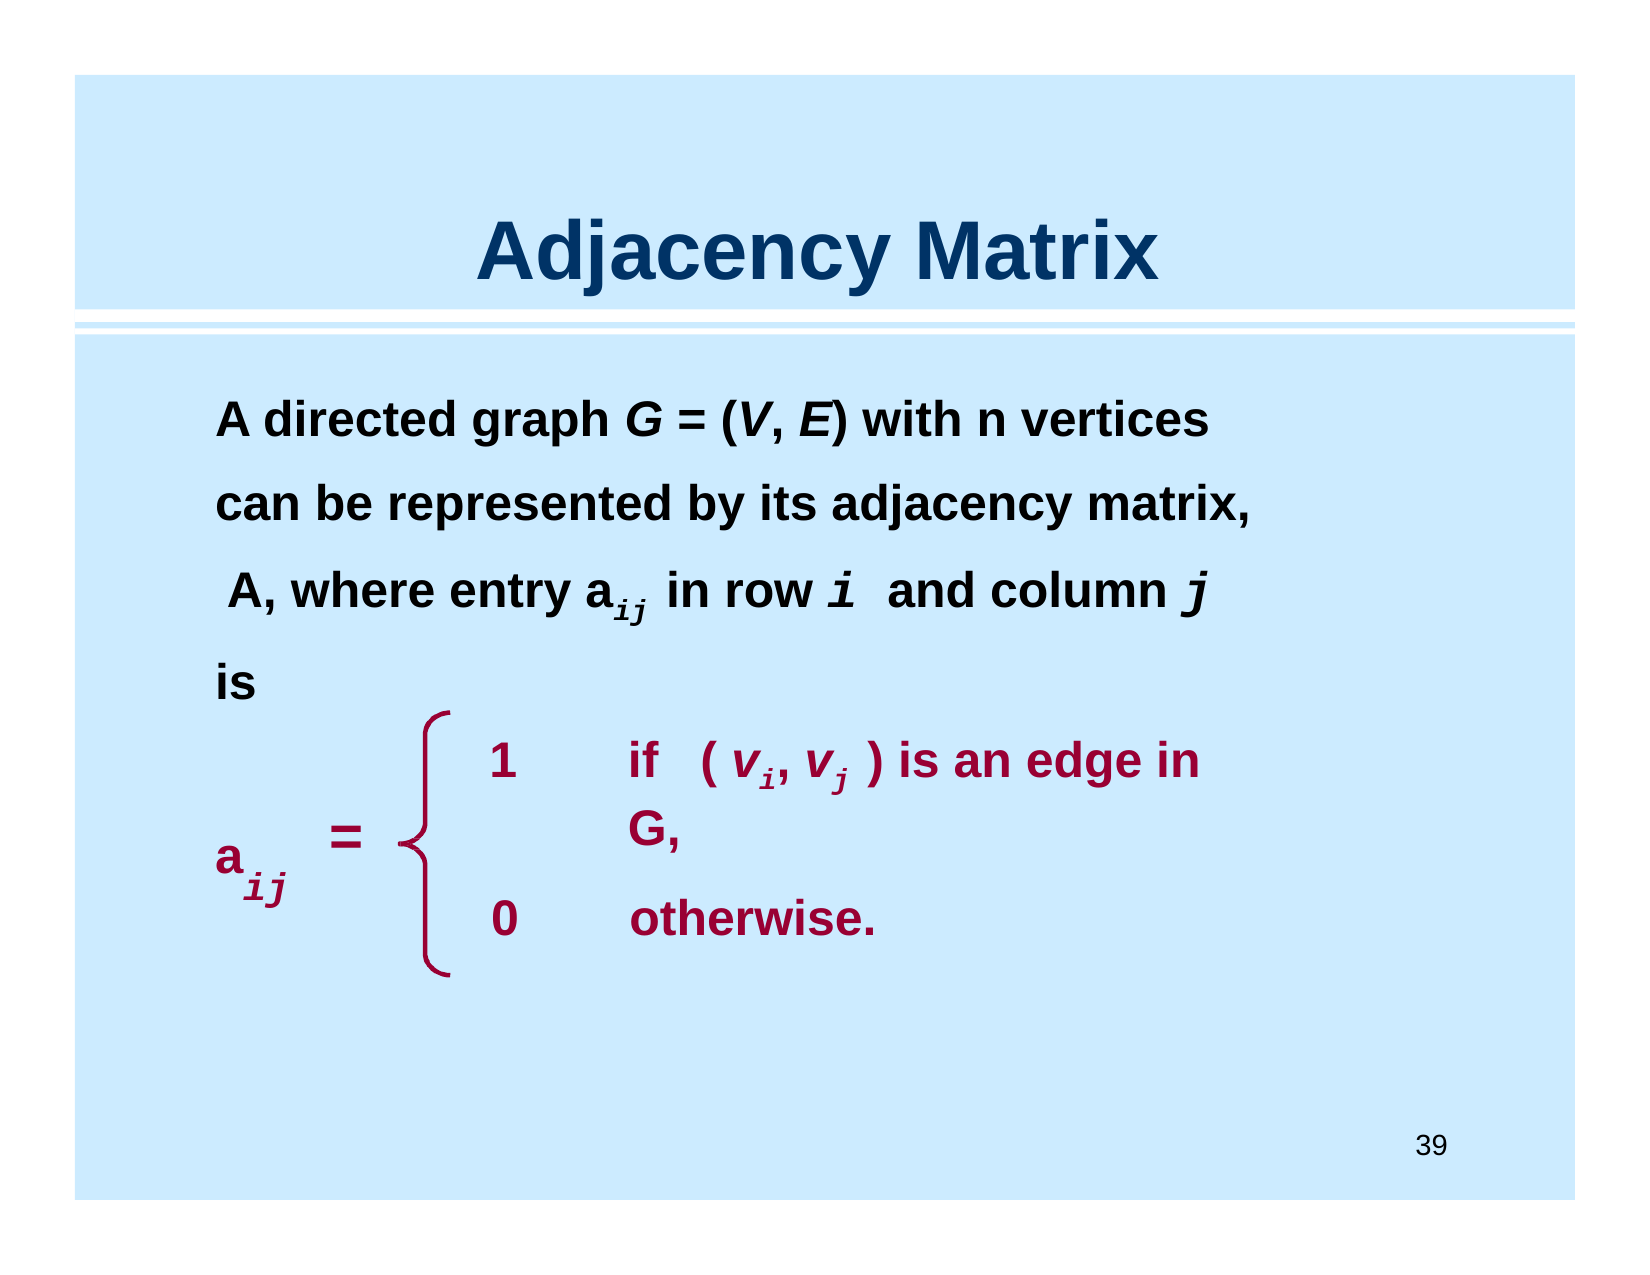

# Adjacency Matrix
A directed graph G = (V, E) with n vertices  can be represented by its adjacency matrix,  A, where entry aij in row i and column j is

1
if   ( vi, vj ) is an edge in G,
=
aij
0
otherwise.
39